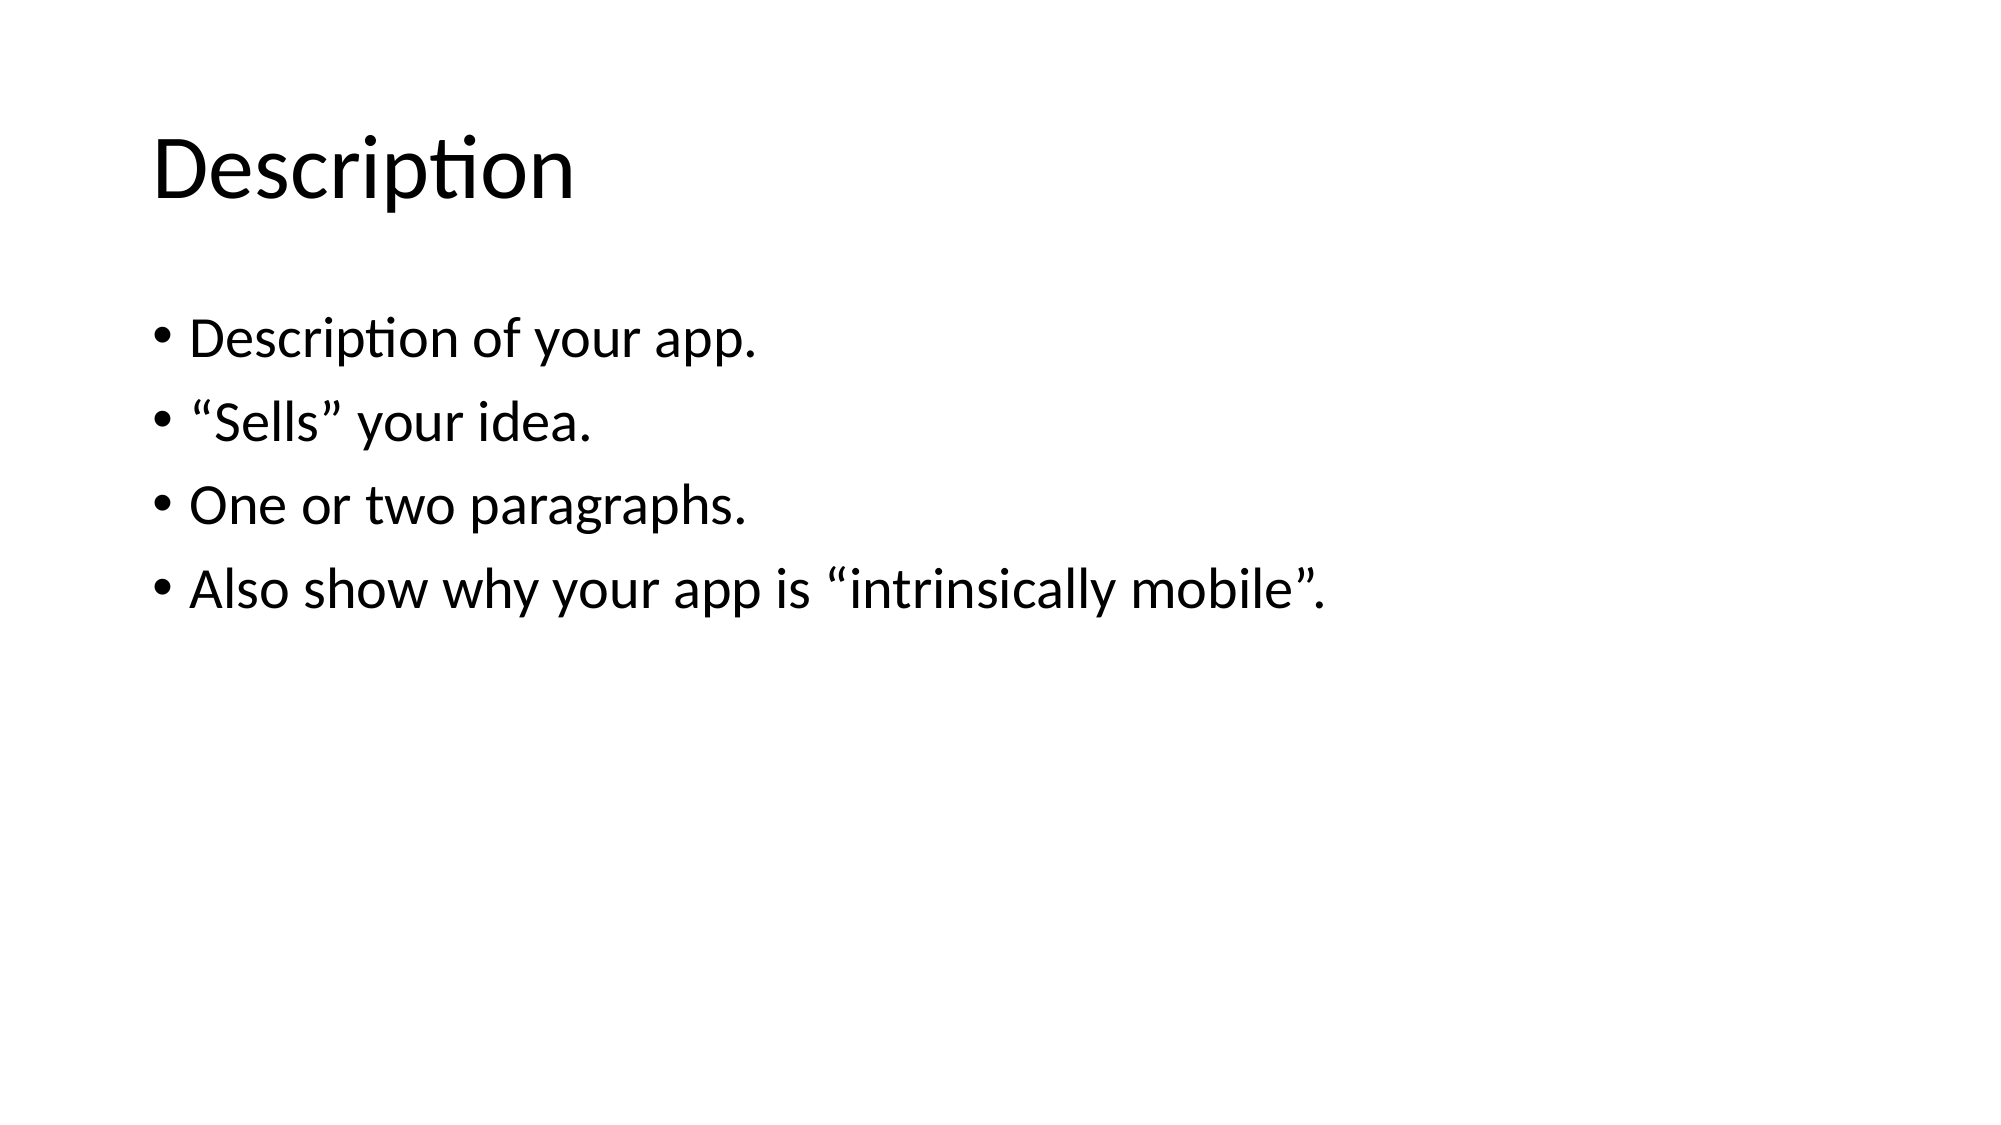

# Description
Description of your app.
“Sells” your idea.
One or two paragraphs.
Also show why your app is “intrinsically mobile”.